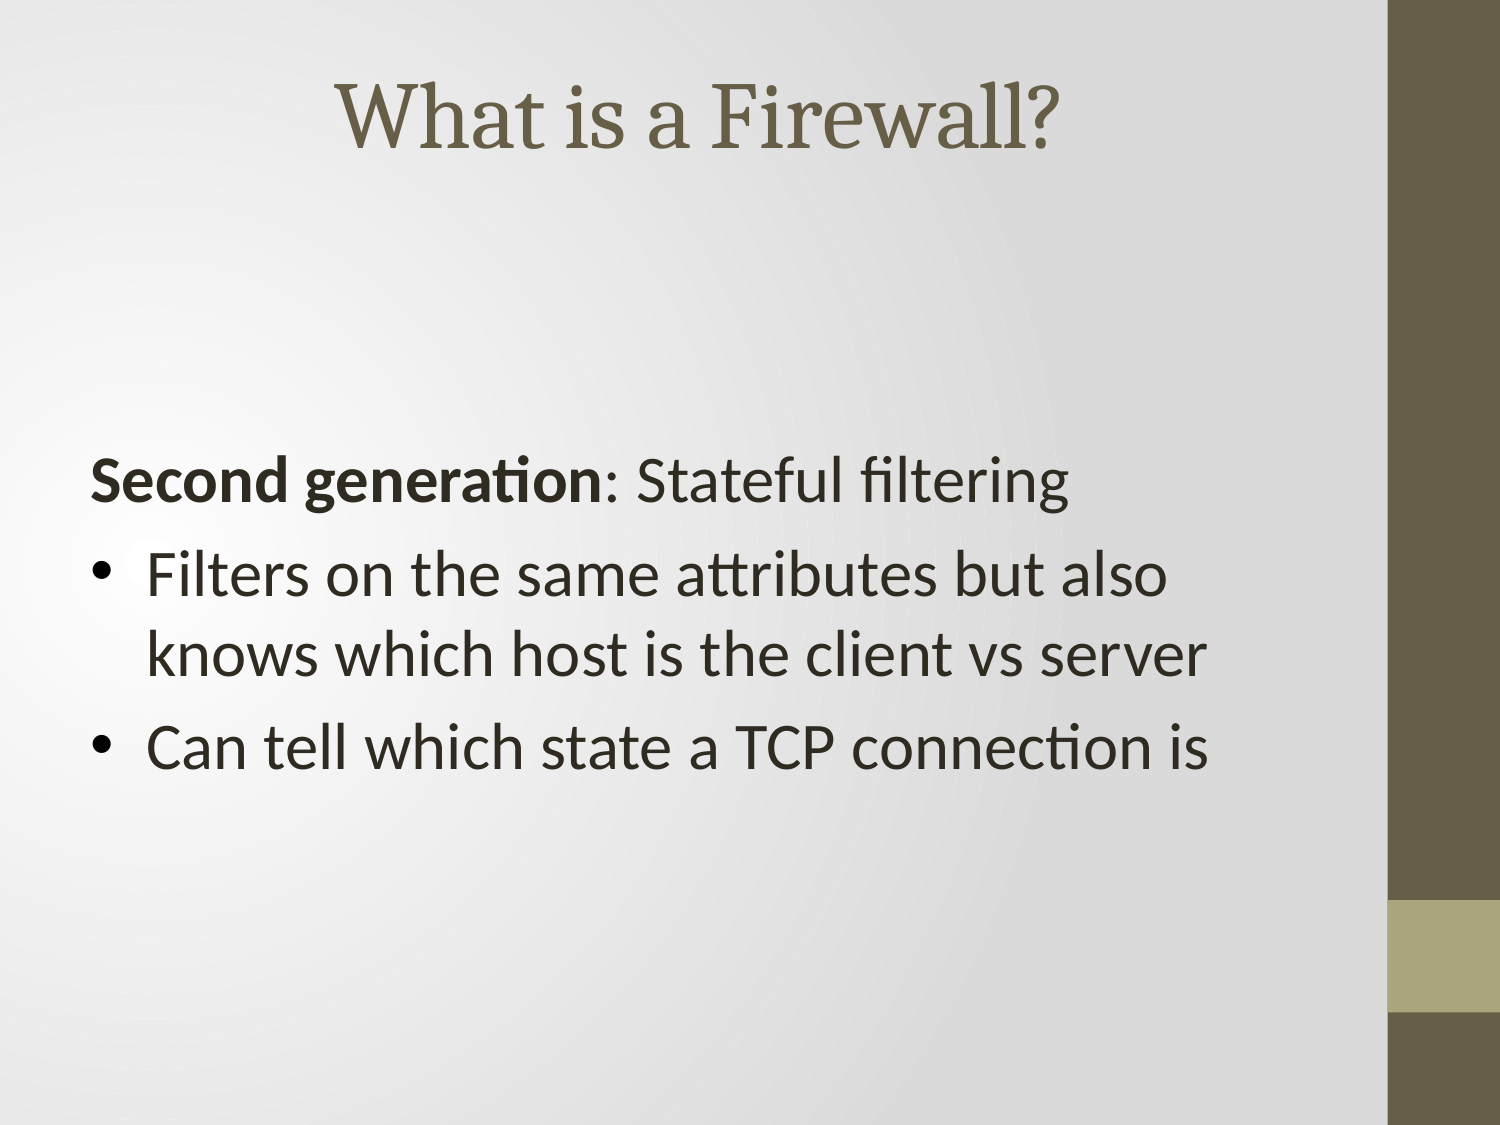

# What is a Firewall?
Second generation: Stateful filtering
Filters on the same attributes but also knows which host is the client vs server
Can tell which state a TCP connection is